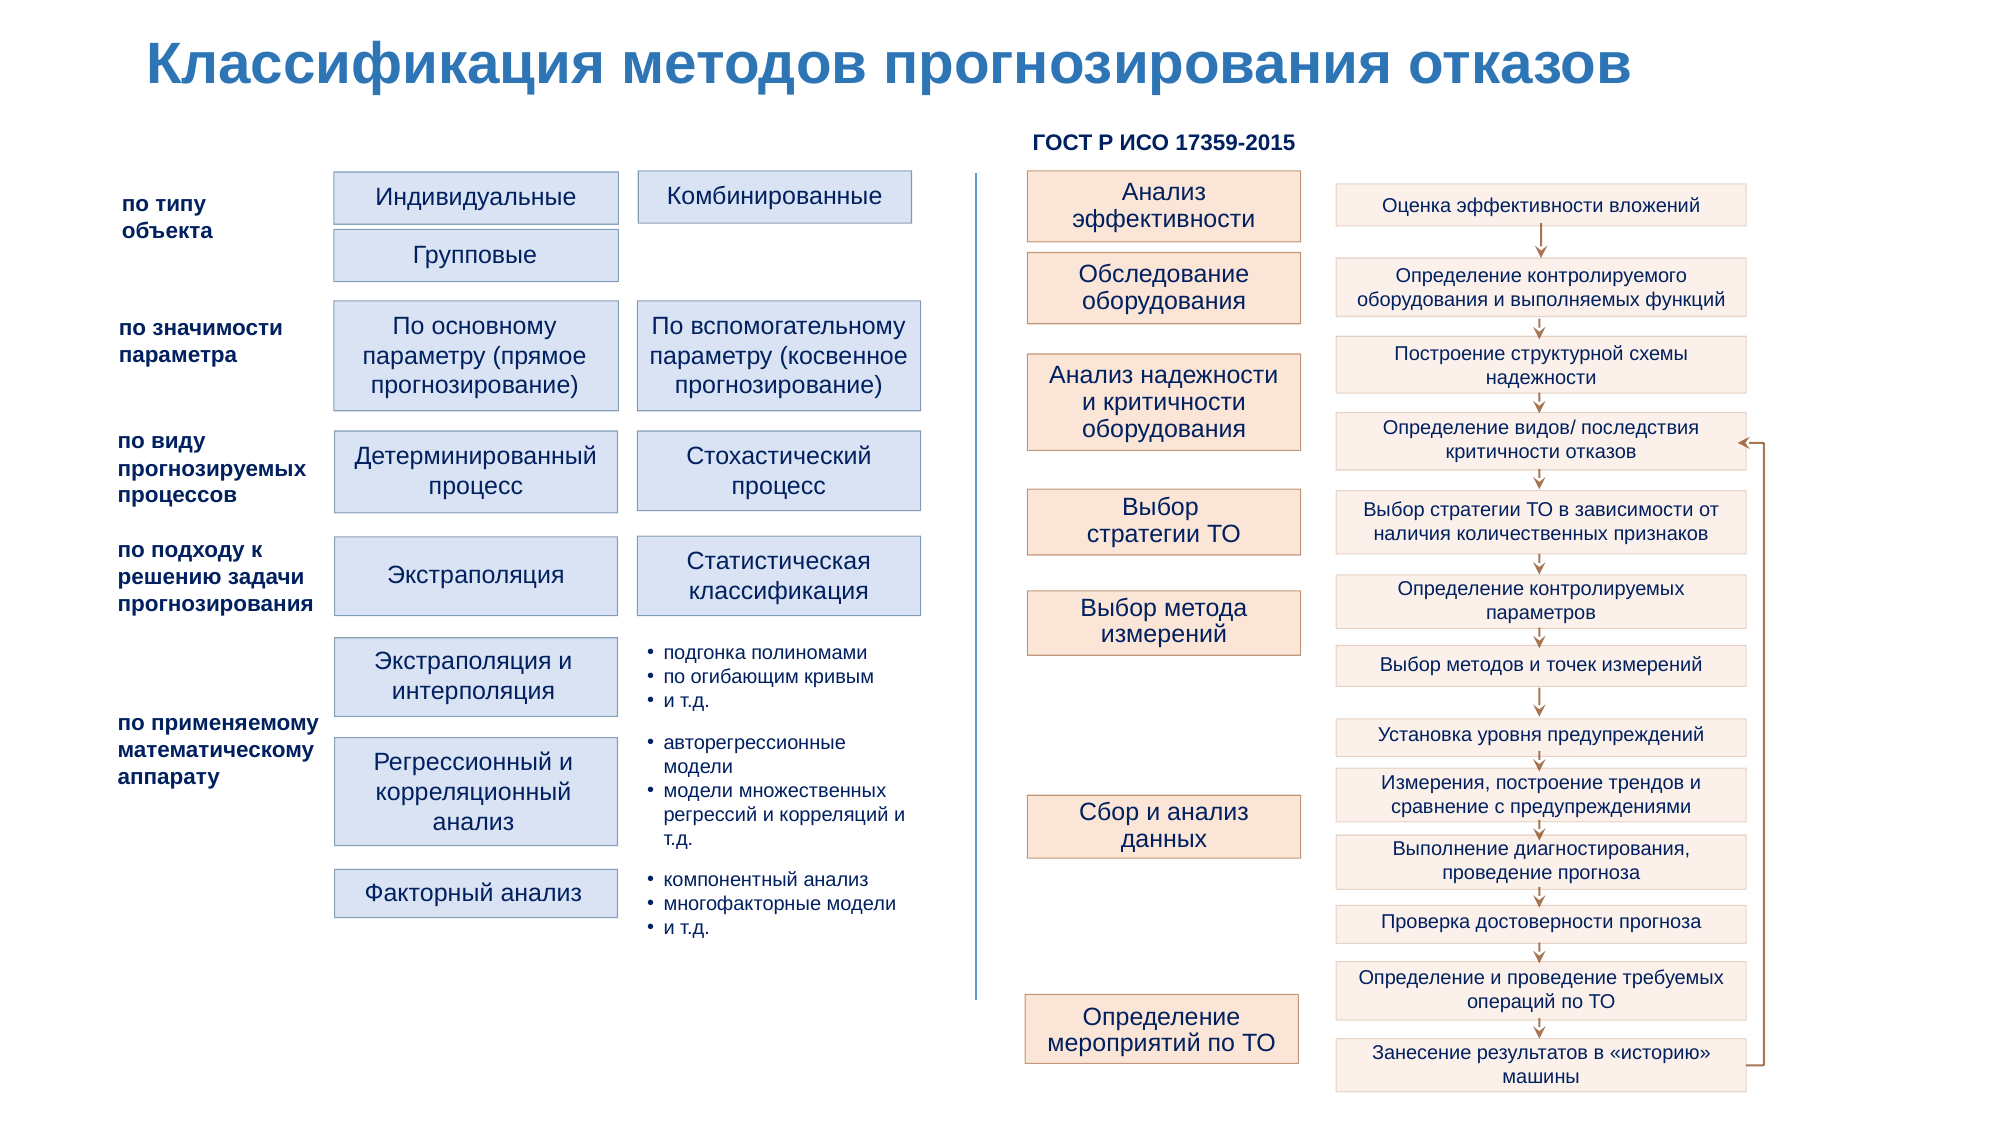

Классификация методов прогнозирования отказов
ГОСТ Р ИСО 17359-2015

Анализ эффективности
Комбинированные

Индивидуальные
по типу объекта

Оценка эффективности вложений

Групповые

Обследование оборудования
Определение контролируемого оборудования и выполняемых функций

По основному параметру (прямое прогнозирование)
По вспомогательному параметру (косвенное прогнозирование)
по значимости параметра
Построение структурной схемы надежности

Анализ надежности и критичности оборудования
Определение видов/ последствия критичности отказов

по виду прогнозируемых процессов

Детерминированный процесс
Стохастический процесс
Выбор
стратегии ТО

Выбор стратегии ТО в зависимости от наличия количественных признаков

по подходу к решению задачи прогнозирования

Статистическая классификация
Экстраполяция
Определение контролируемых параметров

Выбор метода измерений

подгонка полиномами
по огибающим кривым
и т.д.
Экстраполяция и интерполяция

Выбор методов и точек измерений

по применяемому математическому аппарату
Установка уровня предупреждений

авторегрессионные модели
модели множественных регрессий и корреляций и т.д.

Регрессионный и корреляционный анализ
Измерения, построение трендов и сравнение с предупреждениями

Сбор и анализ данных

Выполнение диагностирования, проведение прогноза

компонентный анализ
многофакторные модели
и т.д.
Факторный анализ

Проверка достоверности прогноза

Определение и проведение требуемых операций по ТО

Определение мероприятий по ТО
Занесение результатов в «историю» машины